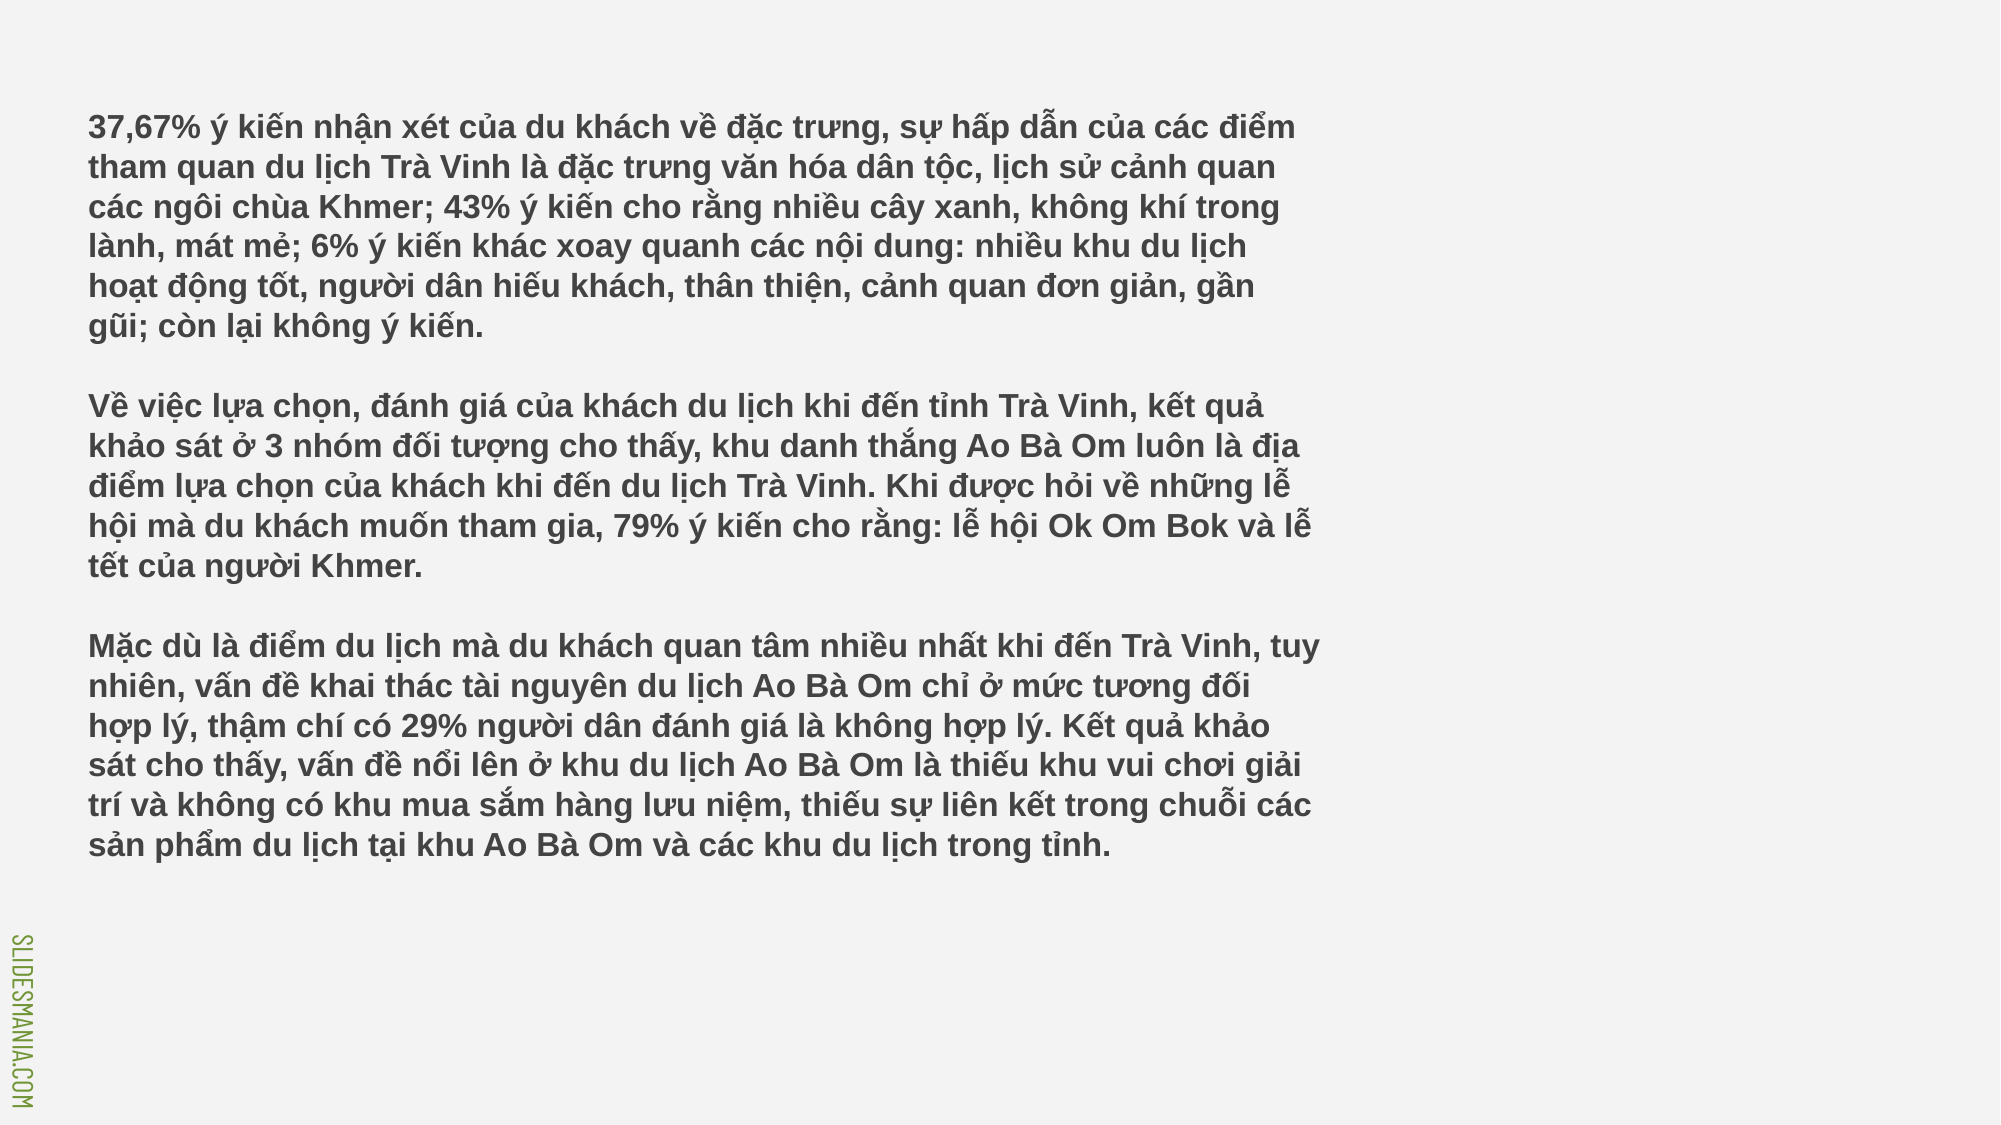

# 37,67% ý kiến nhận xét của du khách về đặc trưng, sự hấp dẫn của các điểm tham quan du lịch Trà Vinh là đặc trưng văn hóa dân tộc, lịch sử cảnh quan các ngôi chùa Khmer; 43% ý kiến cho rằng nhiều cây xanh, không khí trong lành, mát mẻ; 6% ý kiến khác xoay quanh các nội dung: nhiều khu du lịch hoạt động tốt, người dân hiếu khách, thân thiện, cảnh quan đơn giản, gần gũi; còn lại không ý kiến. Về việc lựa chọn, đánh giá của khách du lịch khi đến tỉnh Trà Vinh, kết quả khảo sát ở 3 nhóm đối tượng cho thấy, khu danh thắng Ao Bà Om luôn là địa điểm lựa chọn của khách khi đến du lịch Trà Vinh. Khi được hỏi về những lễ hội mà du khách muốn tham gia, 79% ý kiến cho rằng: lễ hội Ok Om Bok và lễ tết của người Khmer. Mặc dù là điểm du lịch mà du khách quan tâm nhiều nhất khi đến Trà Vinh, tuy nhiên, vấn đề khai thác tài nguyên du lịch Ao Bà Om chỉ ở mức tương đối hợp lý, thậm chí có 29% người dân đánh giá là không hợp lý. Kết quả khảo sát cho thấy, vấn đề nổi lên ở khu du lịch Ao Bà Om là thiếu khu vui chơi giải trí và không có khu mua sắm hàng lưu niệm, thiếu sự liên kết trong chuỗi các sản phẩm du lịch tại khu Ao Bà Om và các khu du lịch trong tỉnh.